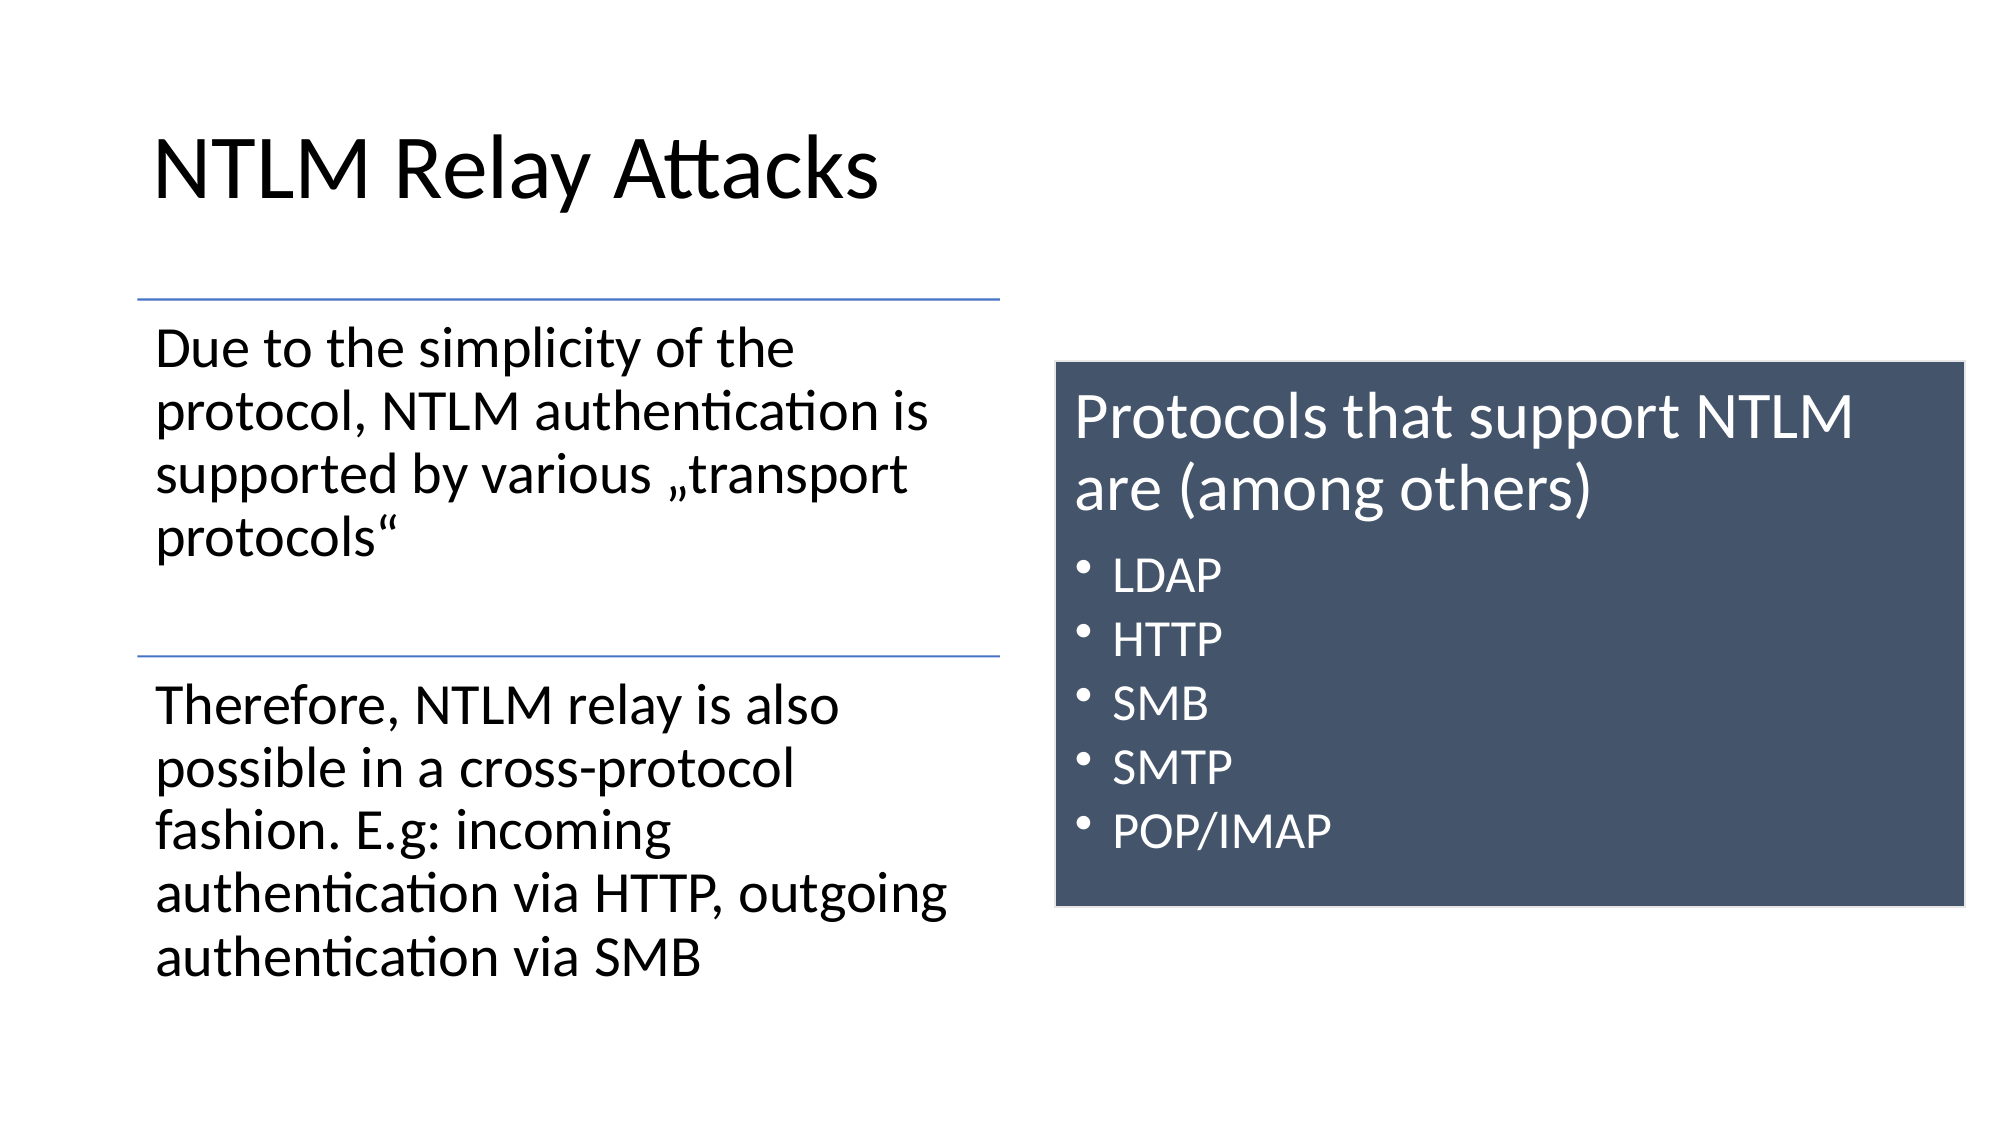

# NTLM Relay Attacks
Due to the simplicity of the protocol, NTLM authentication is supported by various „transport protocols“
Therefore, NTLM relay is also possible in a cross-protocol fashion. E.g: incoming authentication via HTTP, outgoing authentication via SMB
Protocols that support NTLM are (among others)
LDAP
HTTP
SMB
SMTP
POP/IMAP